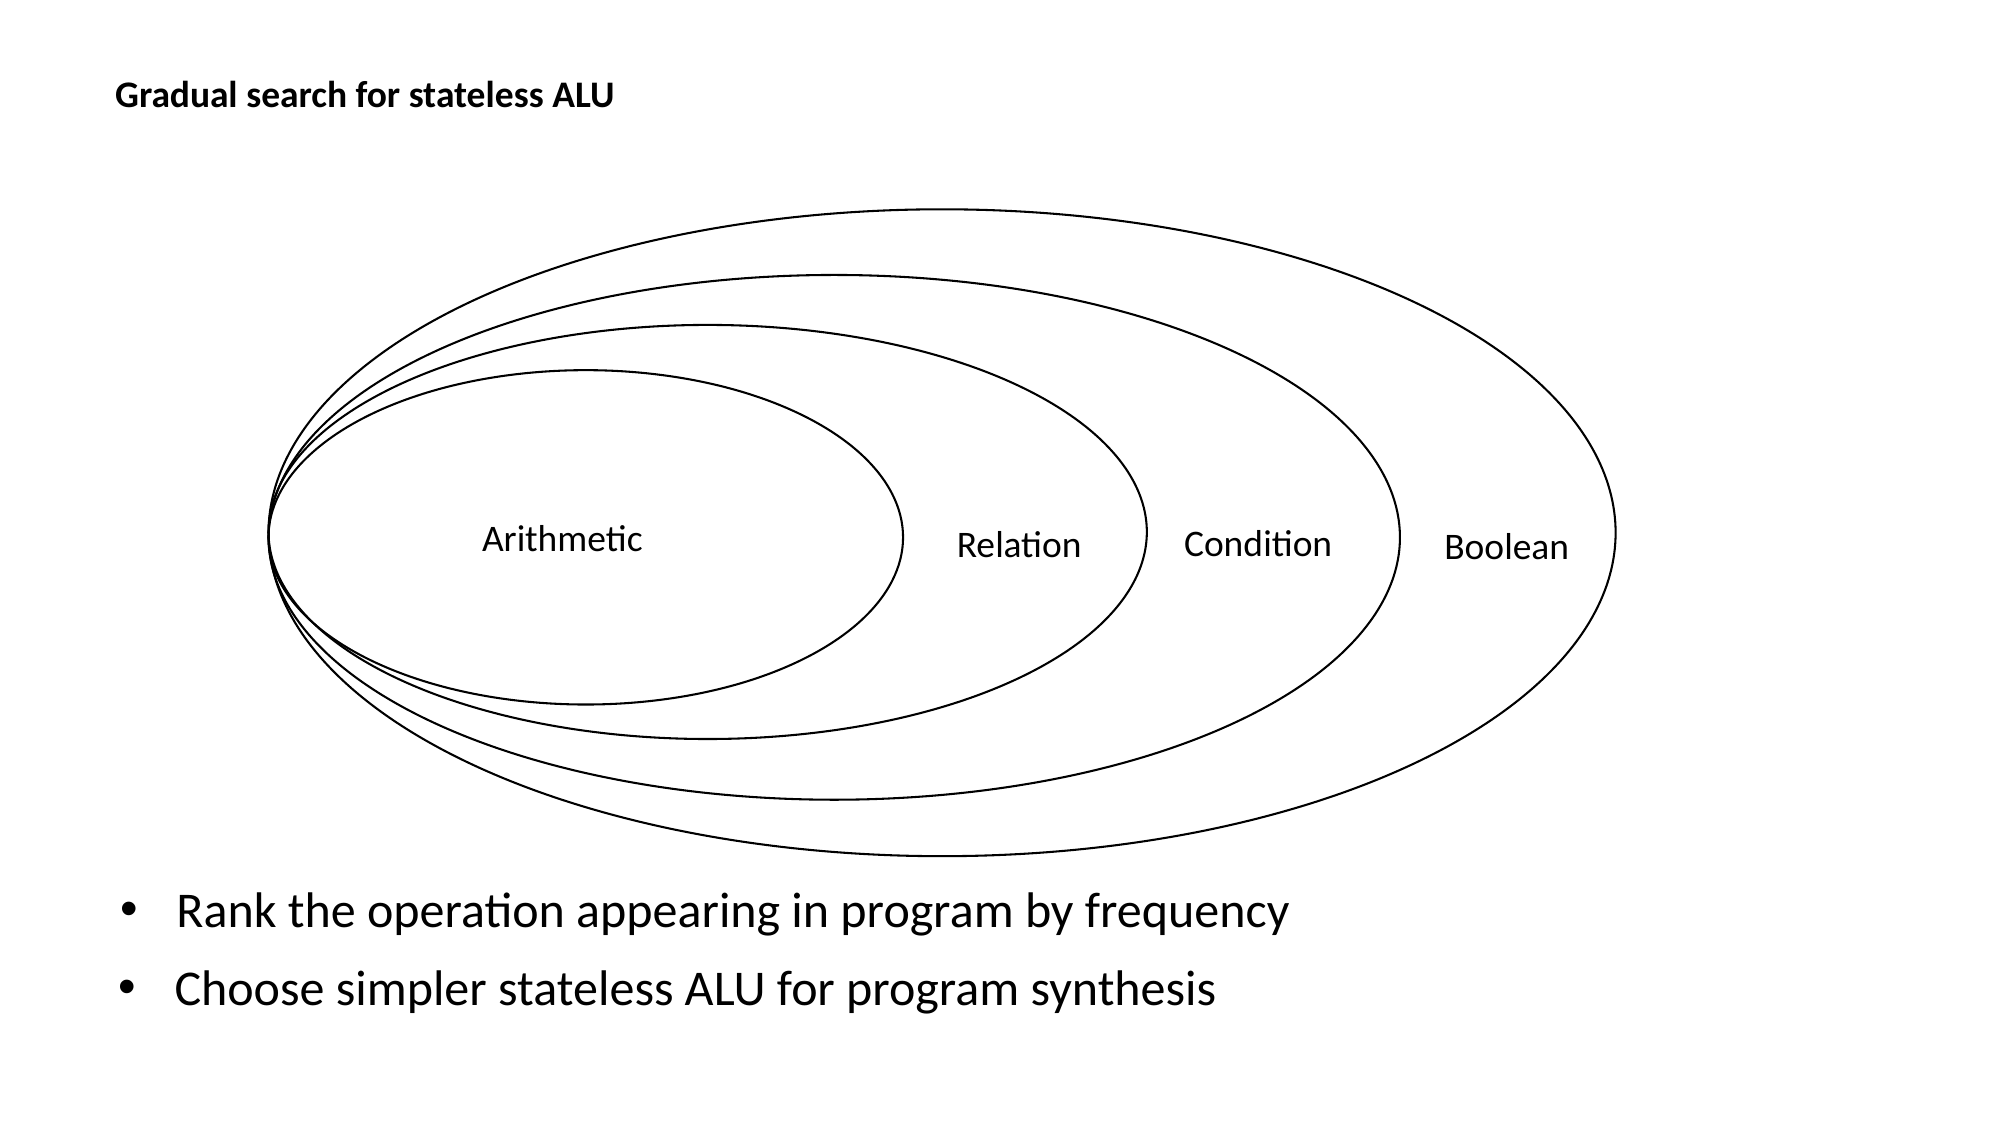

Gradual search for stateless ALU

Arithmetic
Condition
Relation
Boolean
Rank the operation appearing in program by frequency
Choose simpler stateless ALU for program synthesis